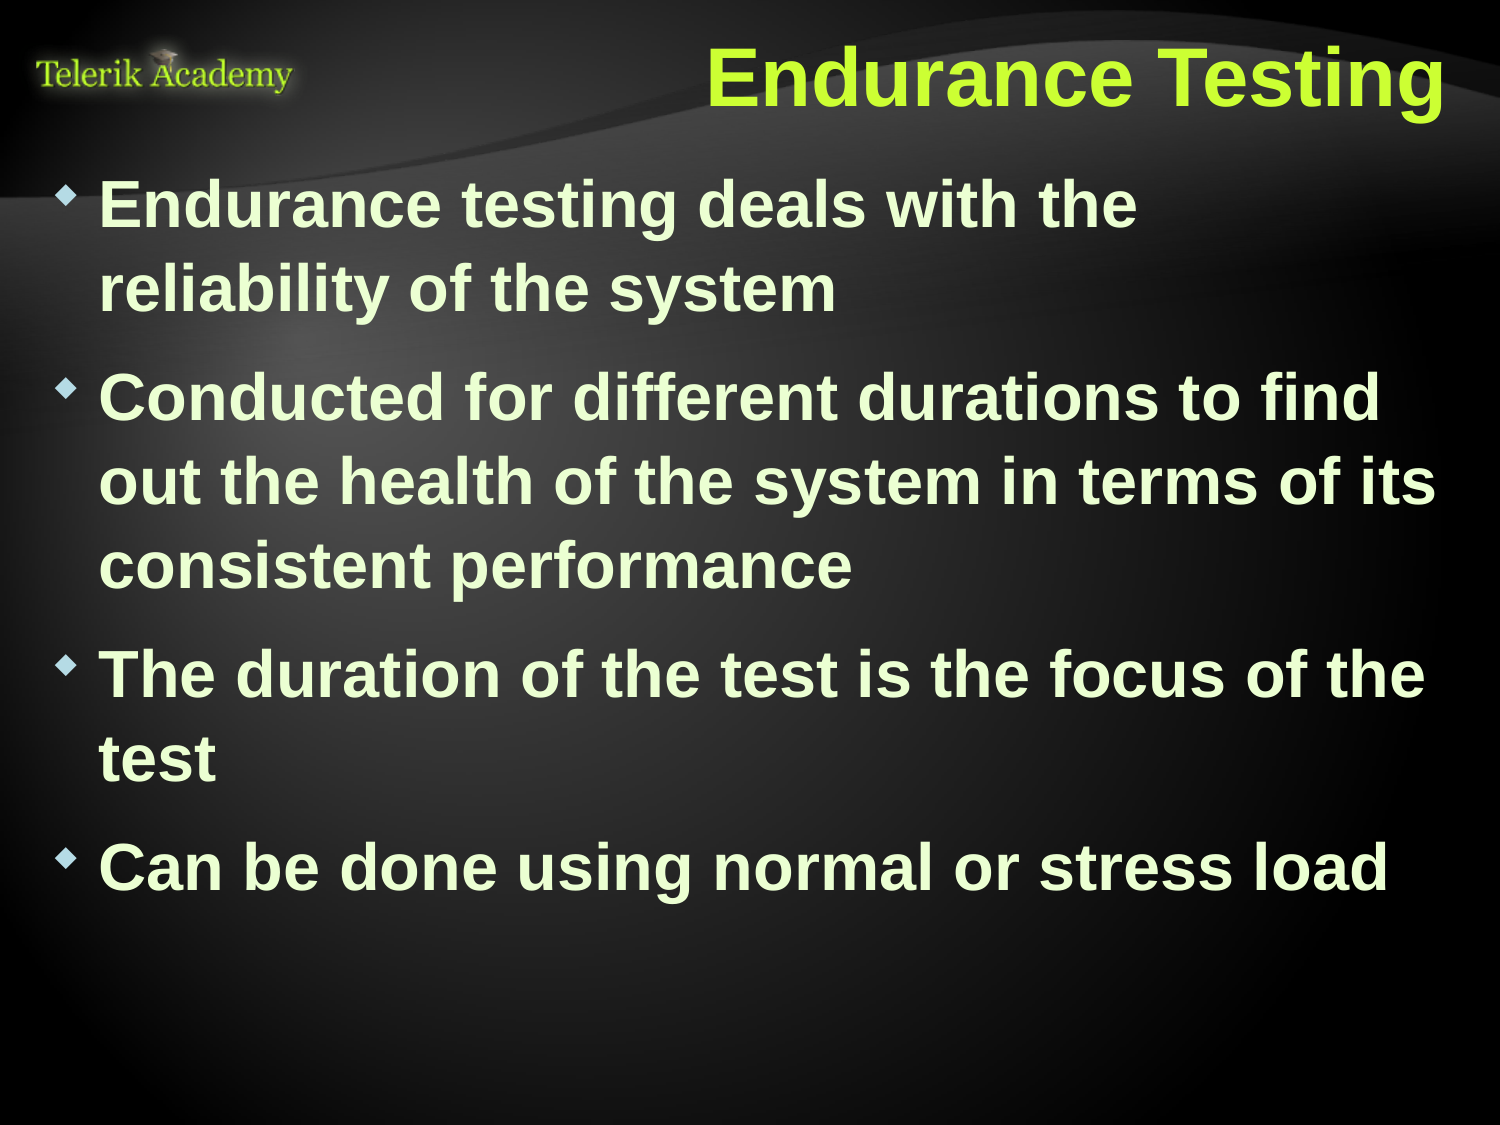

# Endurance Testing
Endurance testing deals with the reliability of the system
Conducted for different durations to find out the health of the system in terms of its consistent performance
The duration of the test is the focus of the test
Can be done using normal or stress load